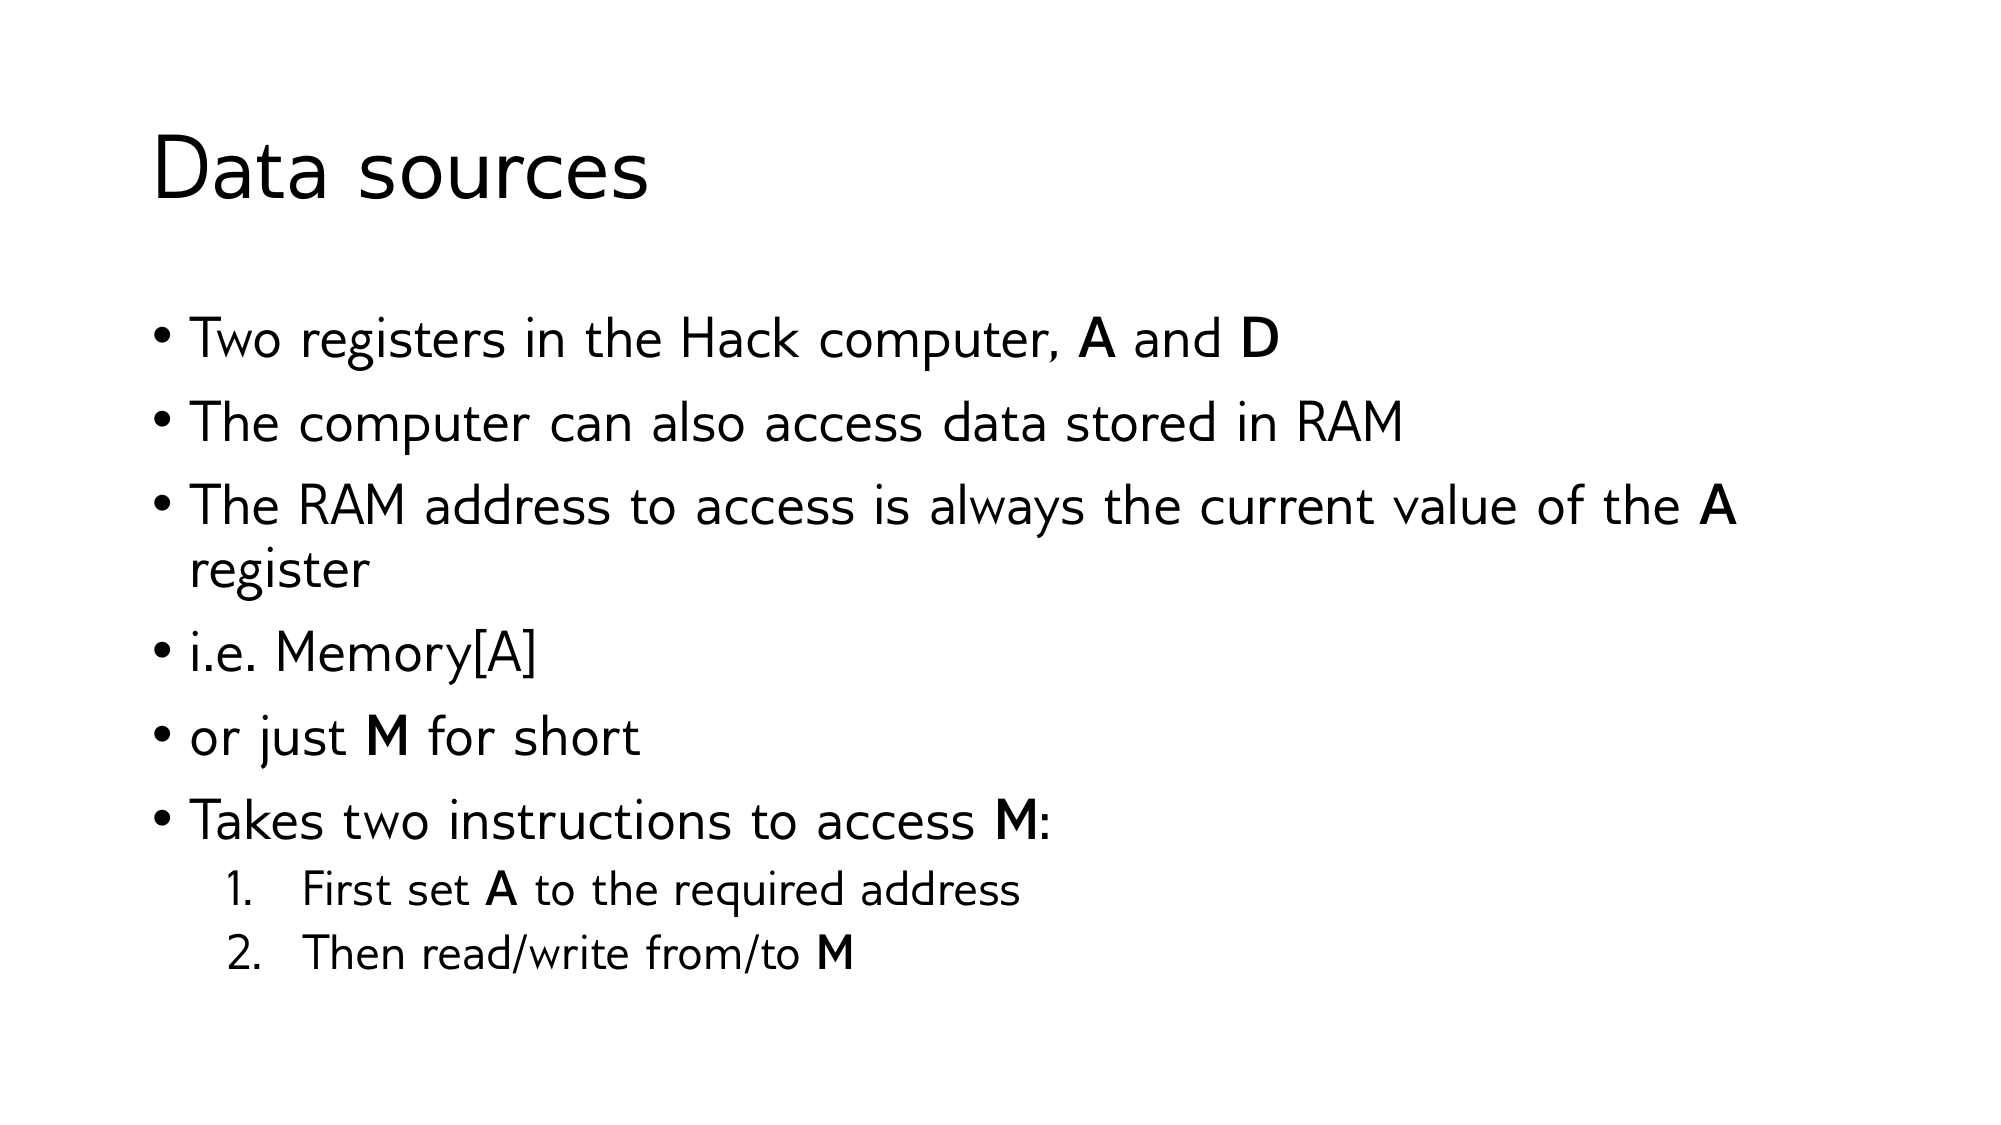

# Data sources
Two registers in the Hack computer, A and D
The computer can also access data stored in RAM
The RAM address to access is always the current value of the A register
i.e. Memory[A]
or just M for short
Takes two instructions to access M:
First set A to the required address
Then read/write from/to M